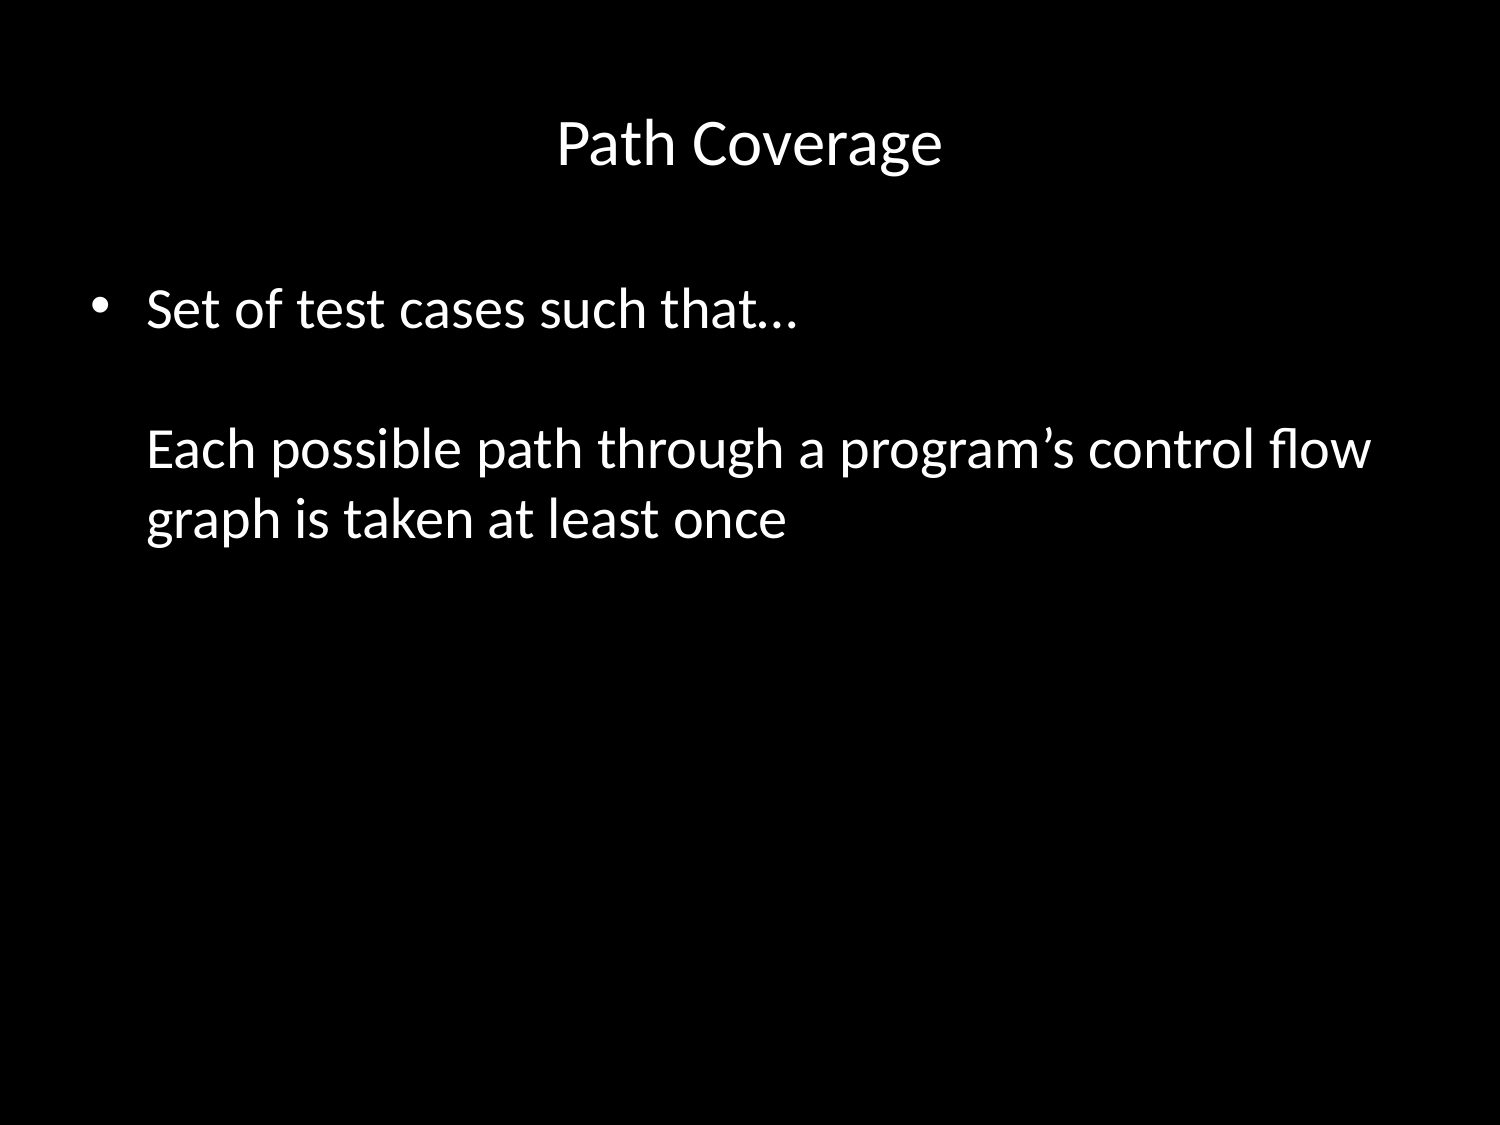

# Path Coverage
Set of test cases such that…
Each possible path through a program’s control flow graph is taken at least once